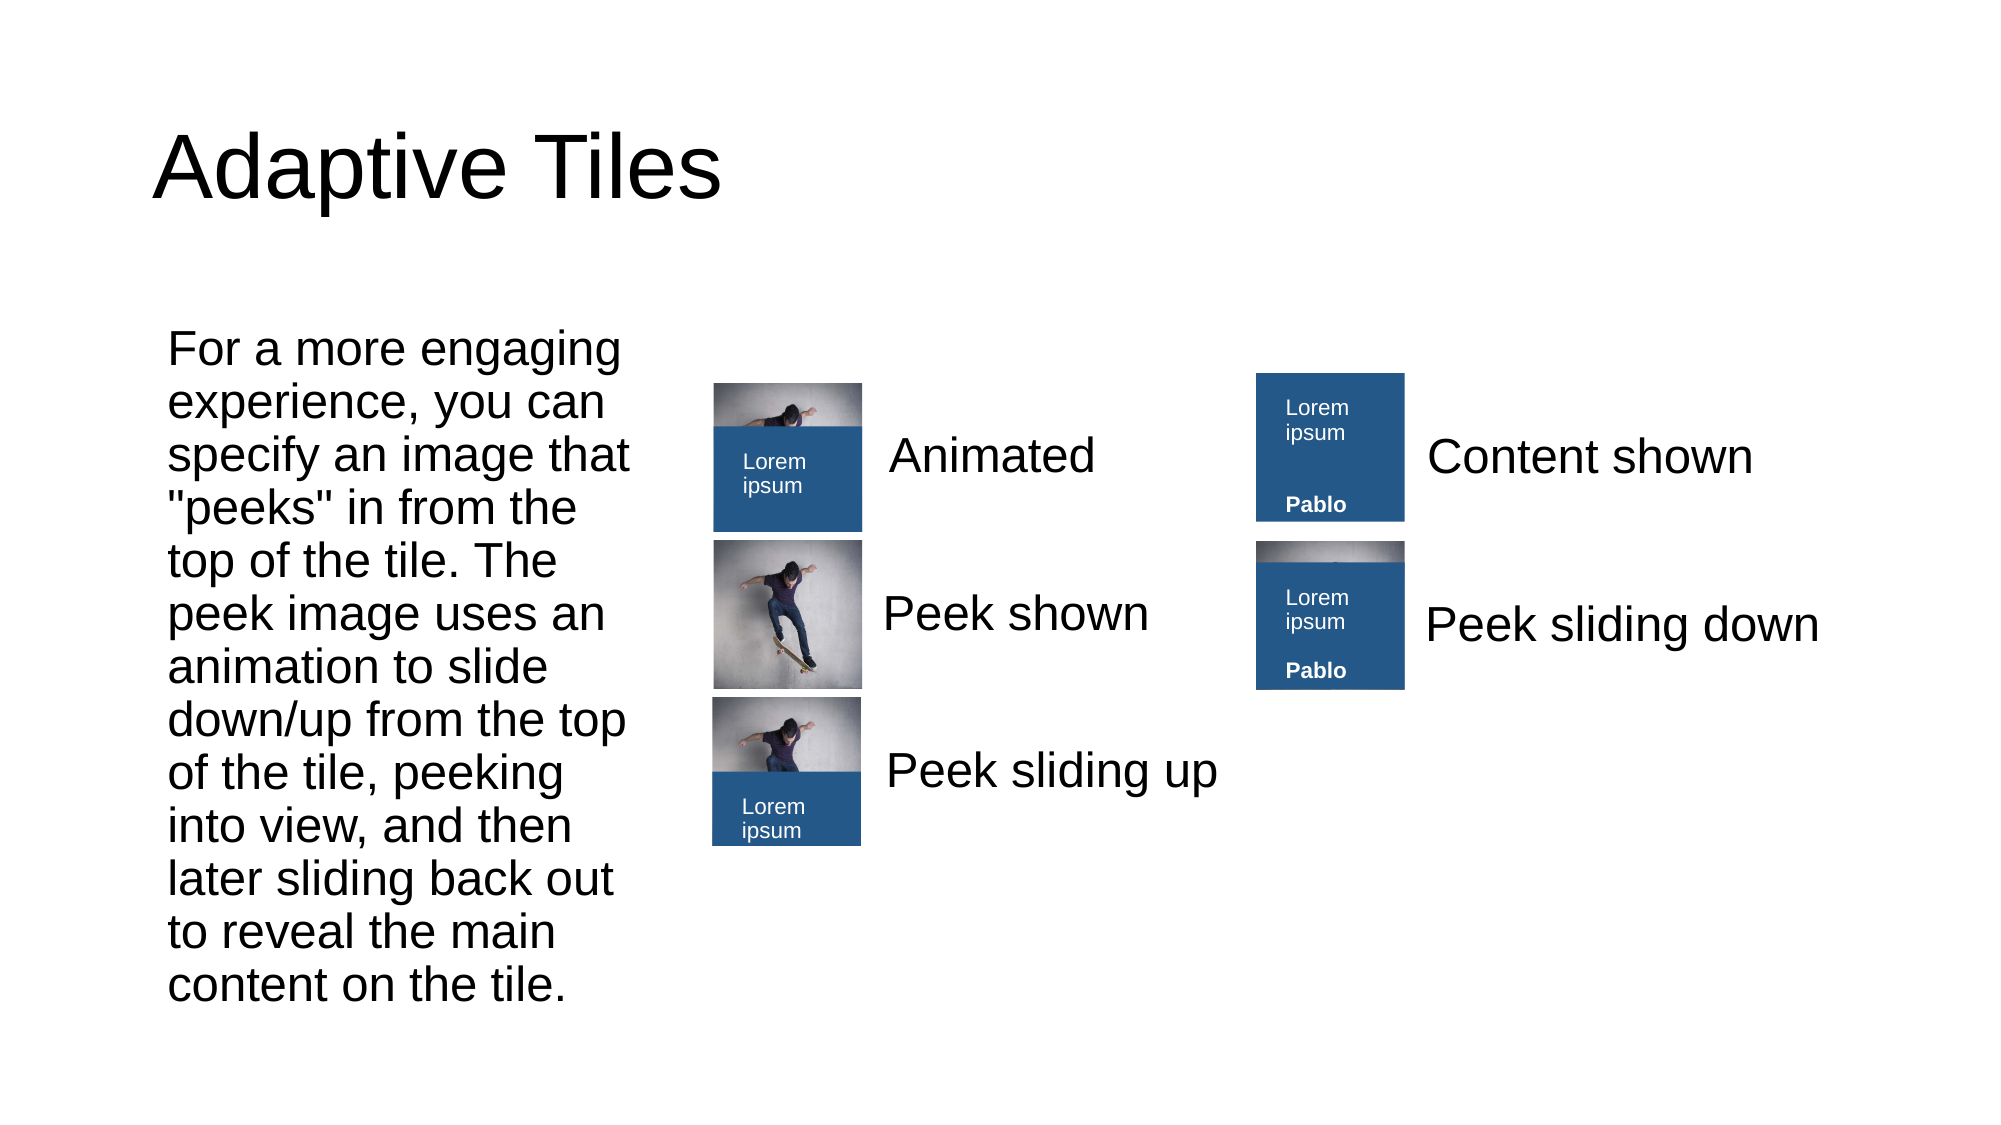

# Adaptive Tiles
For a more engaging experience, you can specify an image that "peeks" in from the top of the tile. The peek image uses an animation to slide down/up from the top of the tile, peeking into view, and then later sliding back out to reveal the main content on the tile.
Wide
Large
Lorem ipsum

Pablo

Lorem ipsum

Pablo
Animated
Content shown

Lorem ipsum

Pablo
Peek shown
Peek sliding down

Lorem ipsum

Pablo
Peek sliding up